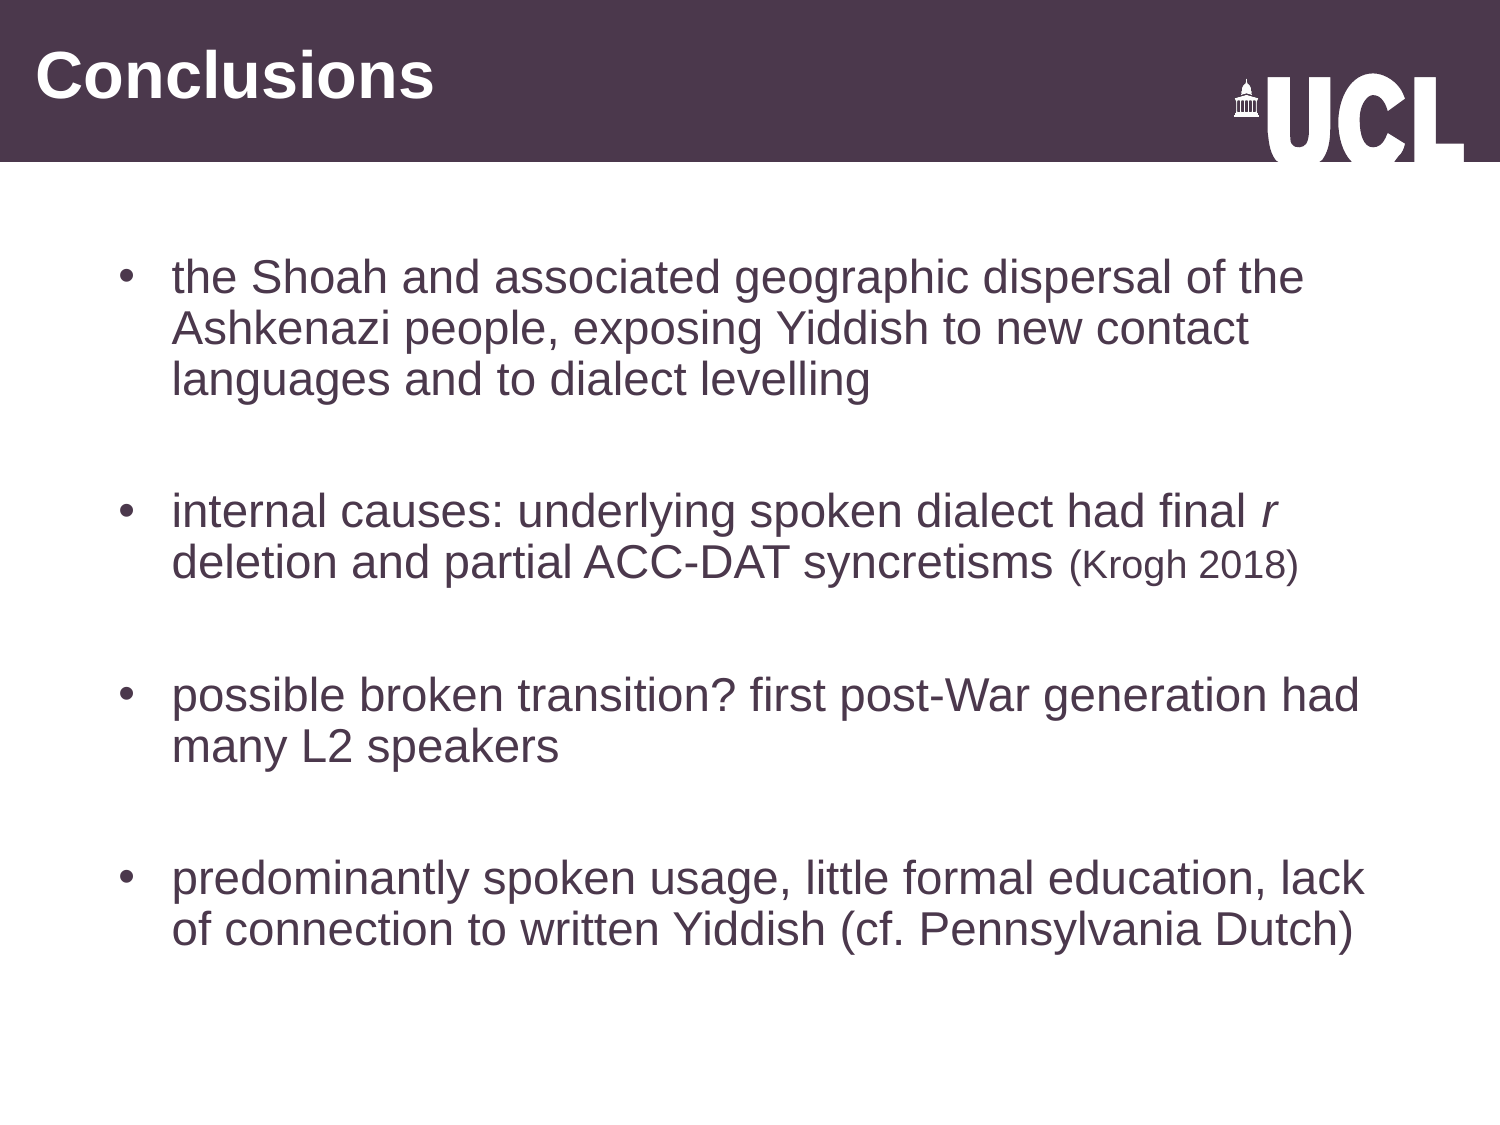

Conclusions
the Shoah and associated geographic dispersal of the Ashkenazi people, exposing Yiddish to new contact languages and to dialect levelling

internal causes: underlying spoken dialect had final r deletion and partial ACC-DAT syncretisms (Krogh 2018)

possible broken transition? first post-War generation had many L2 speakers

predominantly spoken usage, little formal education, lack of connection to written Yiddish (cf. Pennsylvania Dutch)